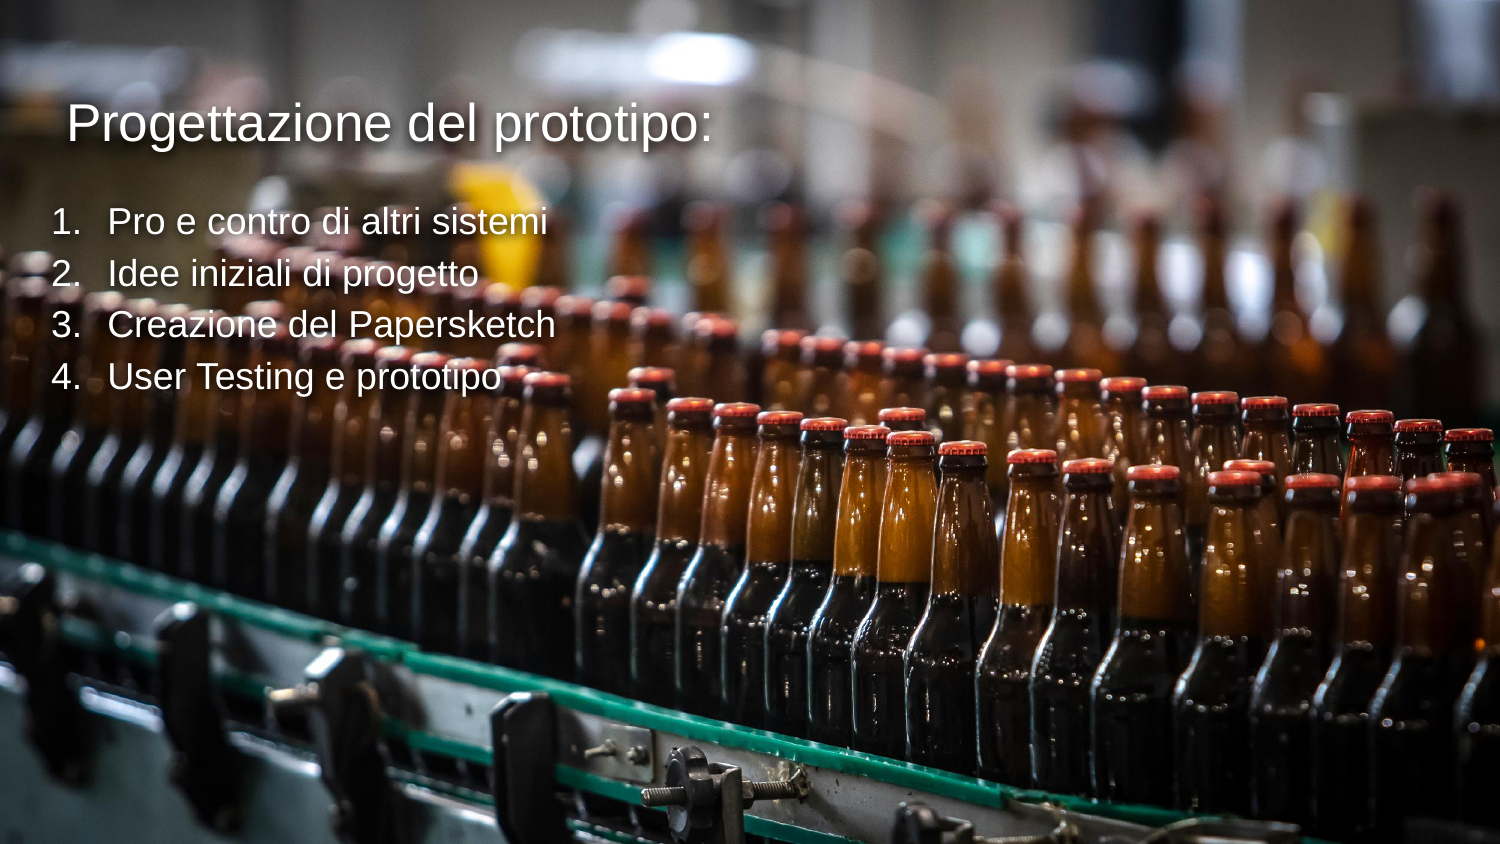

# Progettazione del prototipo:
Pro e contro di altri sistemi
Idee iniziali di progetto
Creazione del Papersketch
User Testing e prototipo